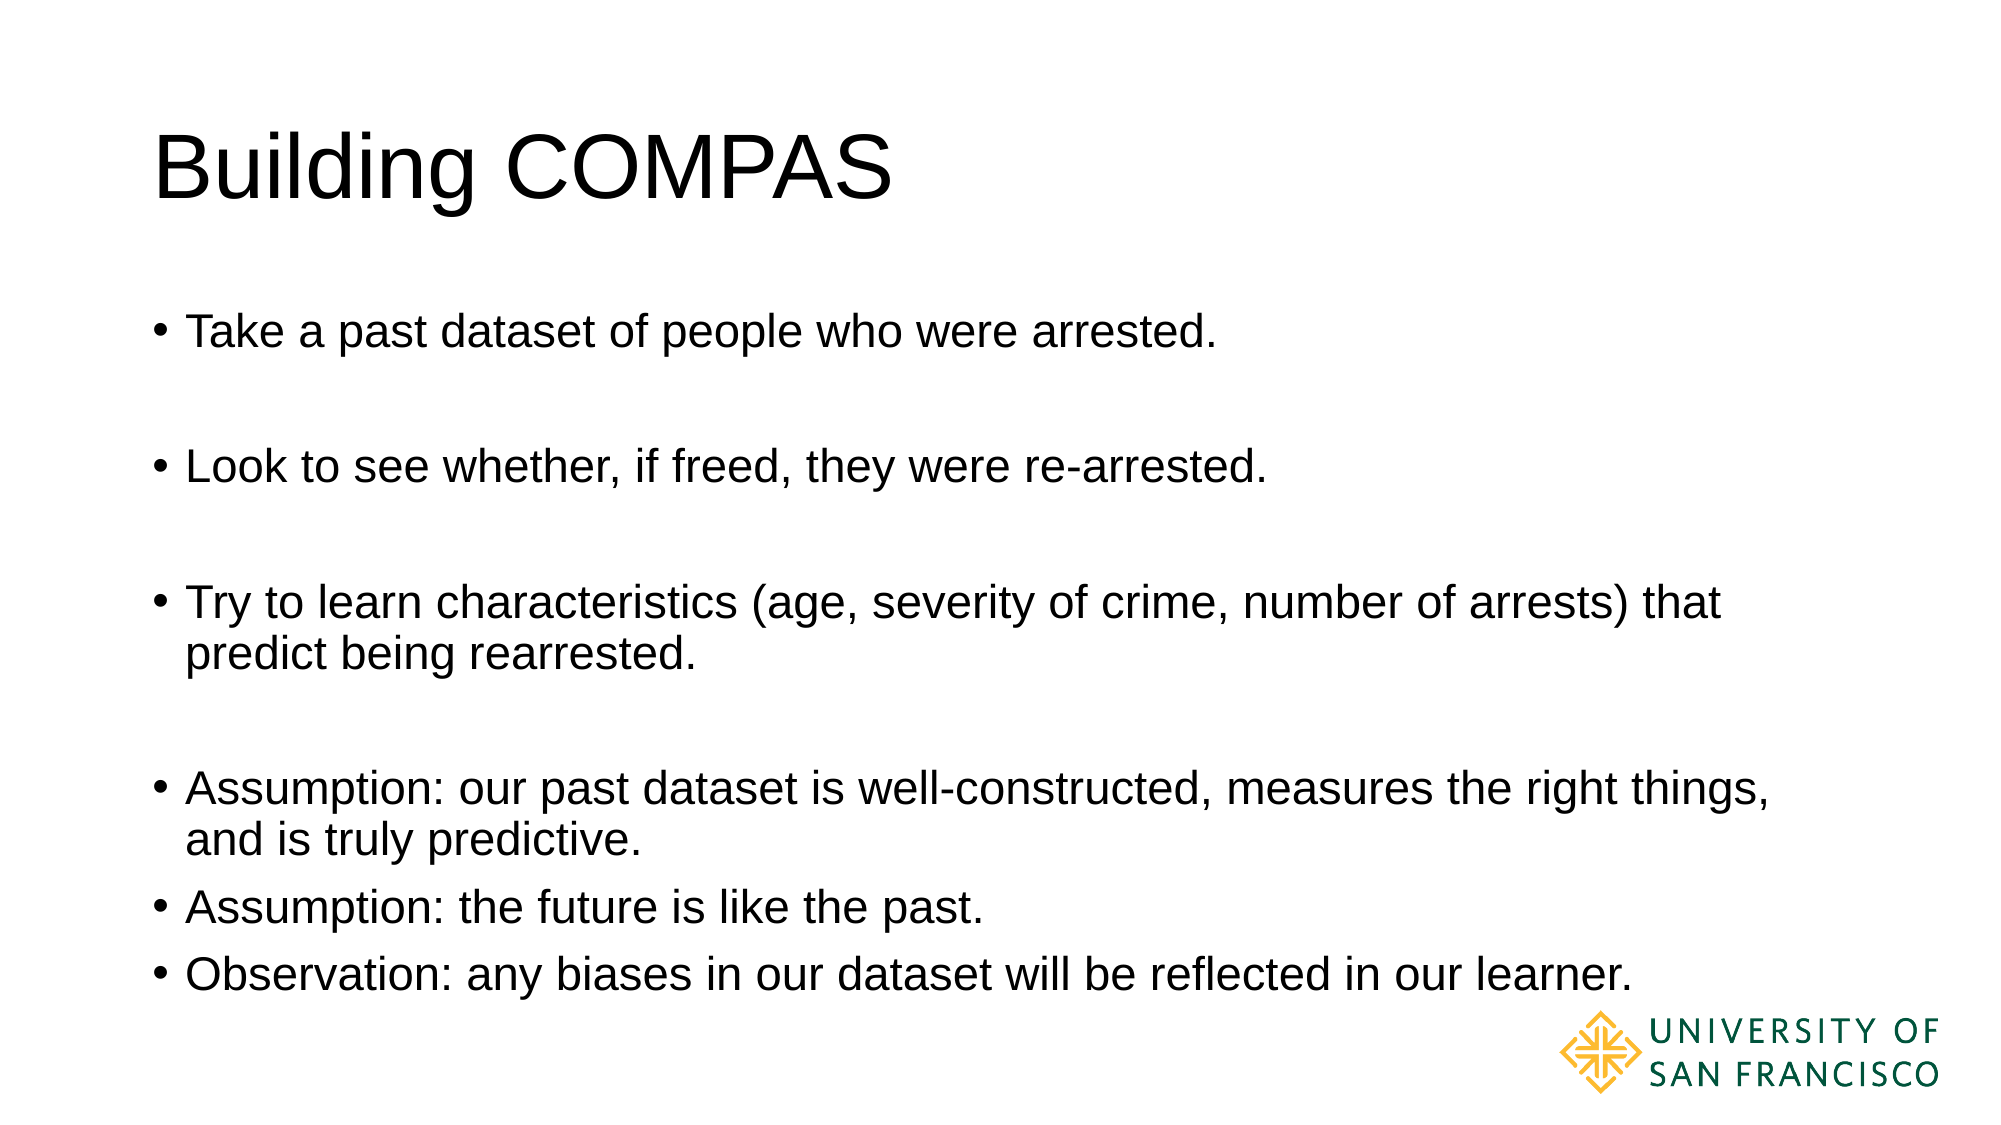

# Building COMPAS
Take a past dataset of people who were arrested.

Look to see whether, if freed, they were re-arrested.

Try to learn characteristics (age, severity of crime, number of arrests) that predict being rearrested.

Assumption: our past dataset is well-constructed, measures the right things, and is truly predictive.
Assumption: the future is like the past.
Observation: any biases in our dataset will be reflected in our learner.